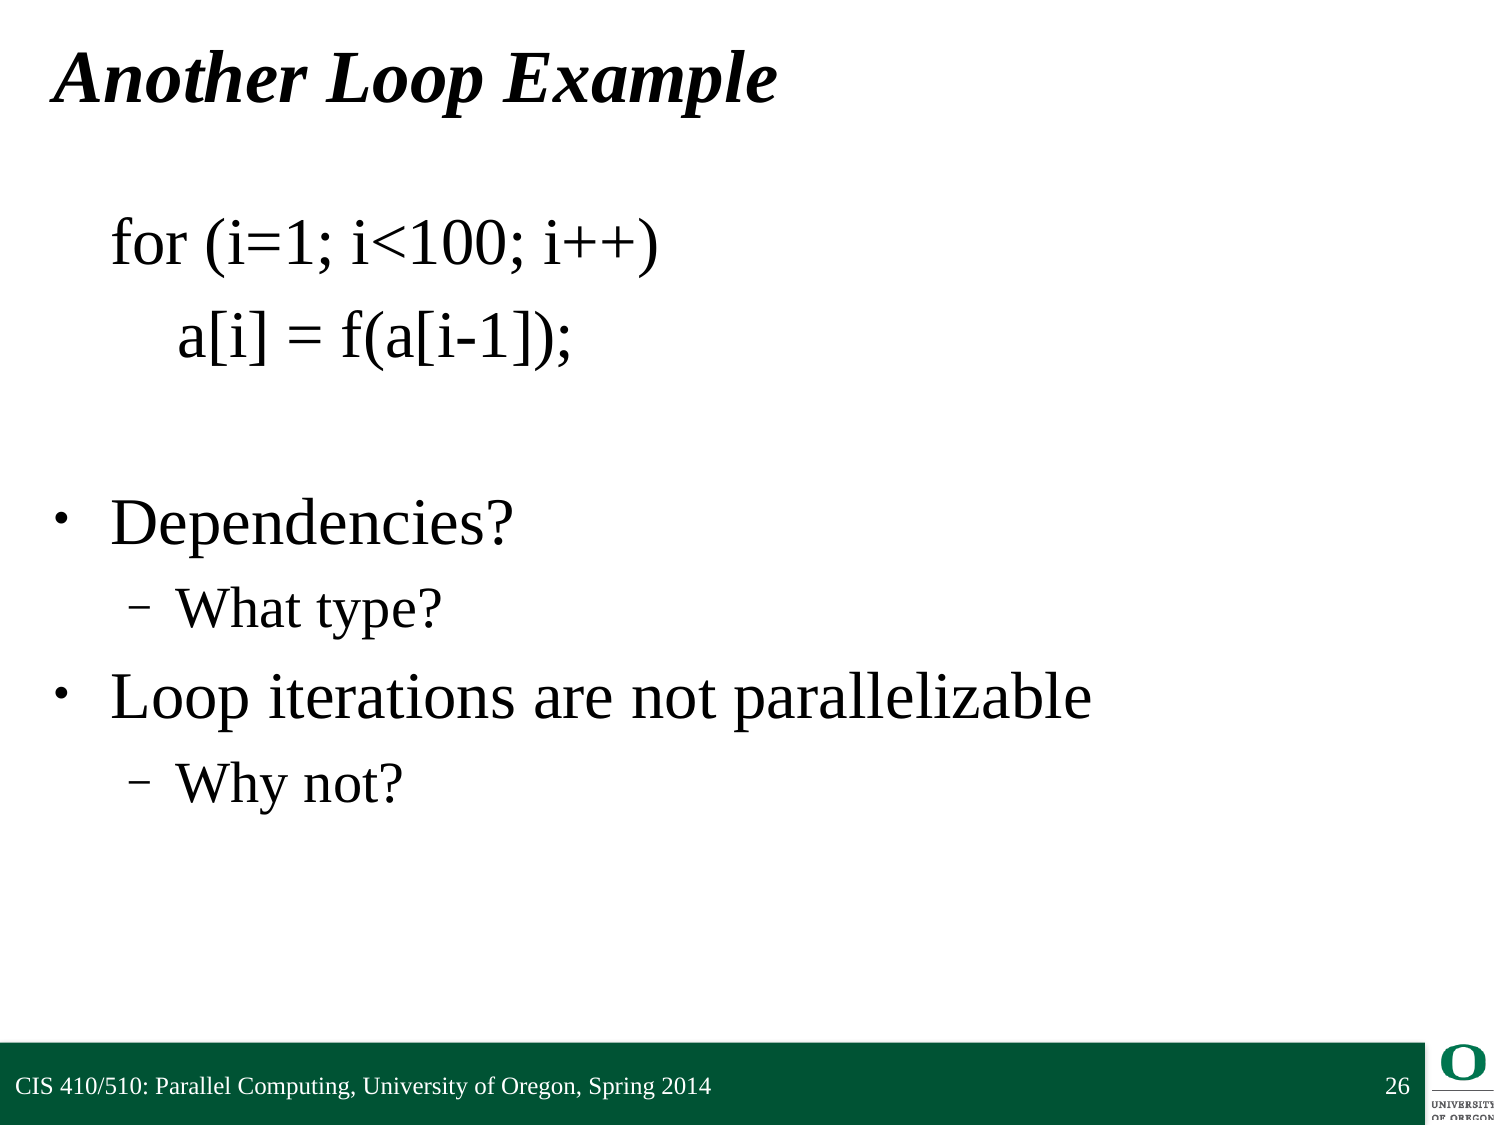

# Another Loop Example
	for (i=1; i<100; i++)
	    a[i] = f(a[i-1]);

Dependencies?
What type?
Loop iterations are not parallelizable
Why not?

CIS 410/510: Parallel Computing, University of Oregon, Spring 2014
26